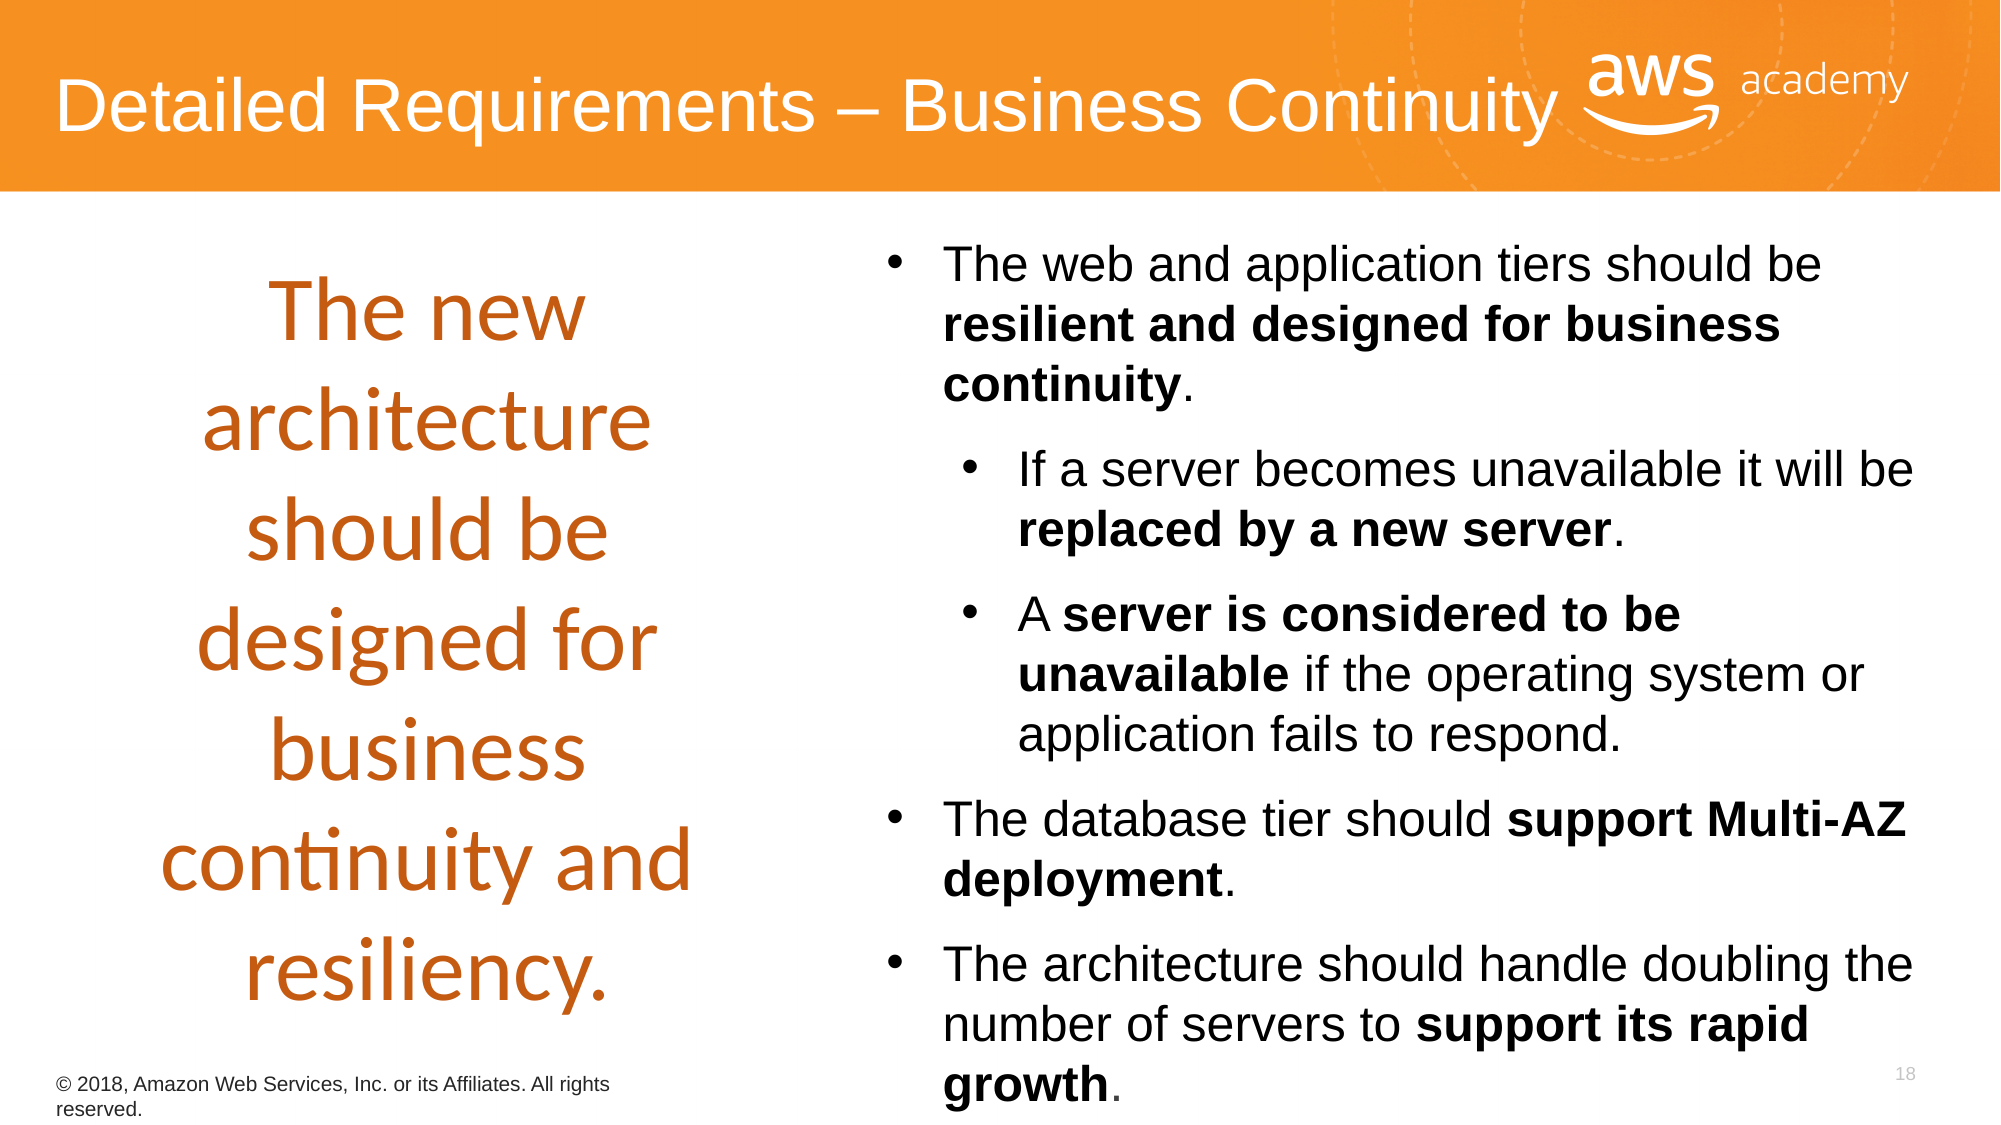

# Detailed Requirements – Business Continuity
The web and application tiers should be resilient and designed for business continuity.
If a server becomes unavailable it will be replaced by a new server.
A server is considered to be unavailable if the operating system or application fails to respond.
The database tier should support Multi-AZ deployment.
The architecture should handle doubling the number of servers to support its rapid growth.
The new architecture should be designed for business continuity and resiliency.
18